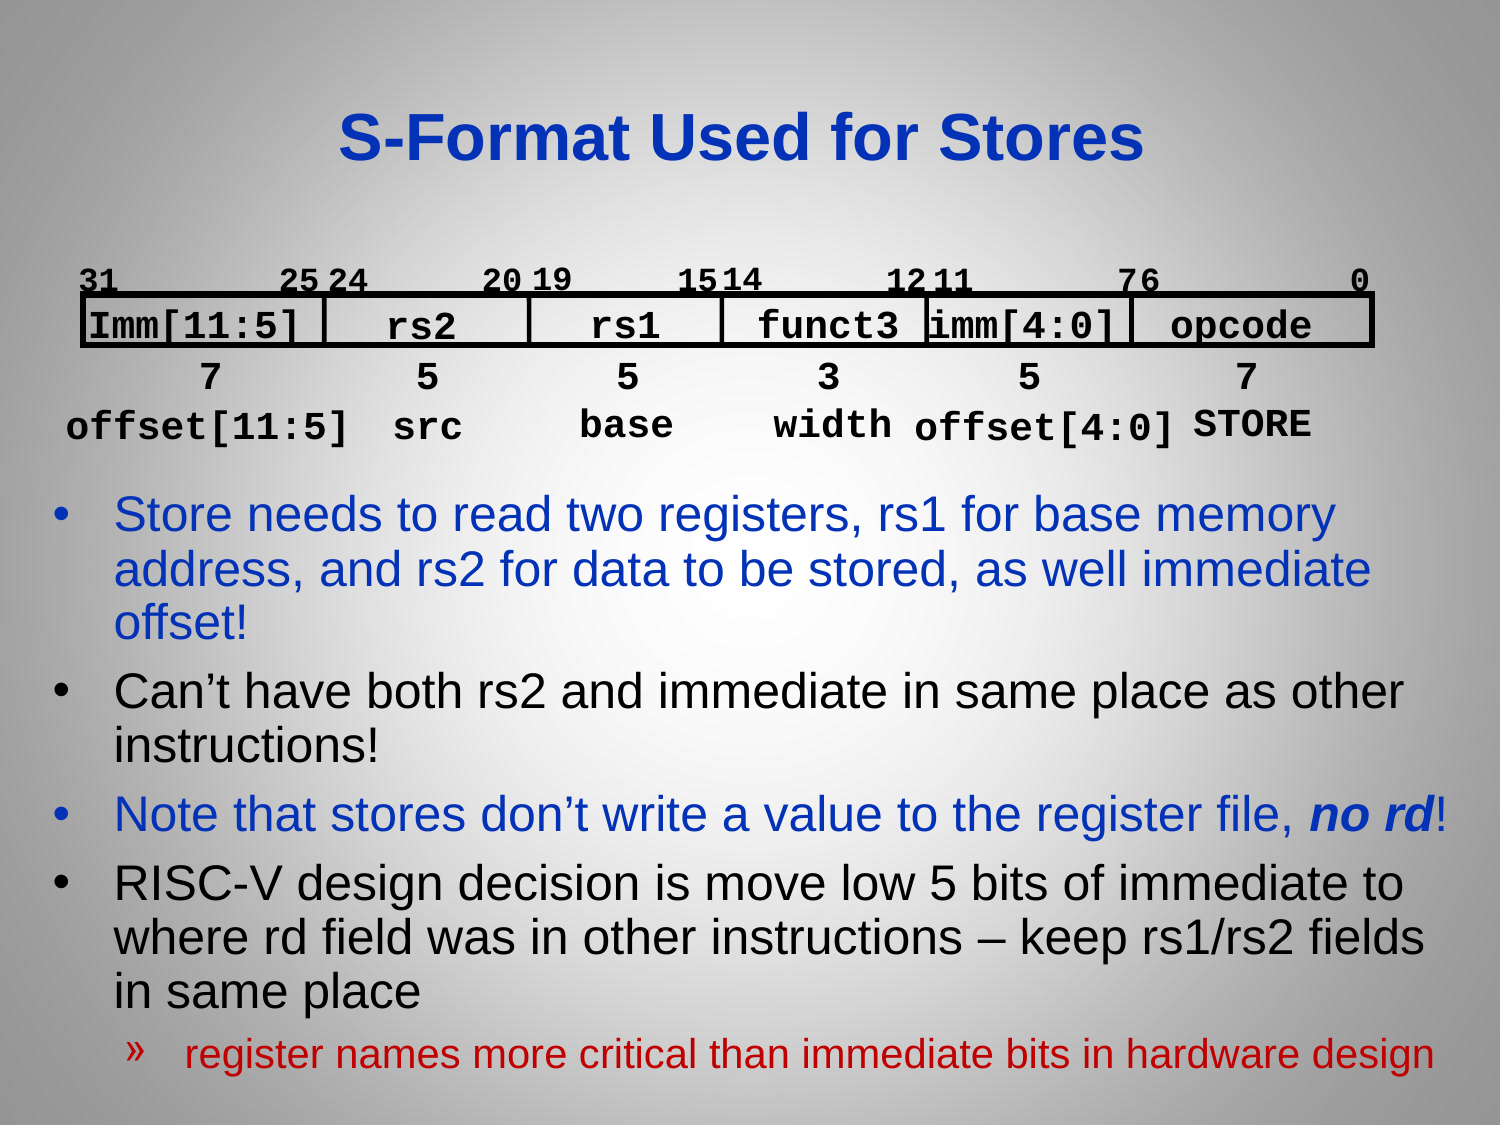

# S-Format Used for Stores
14
19
31
25
24
20
15
12
11
7
6
0
Imm[11:5]
rs1
funct3
imm[4:0]
opcode
rs2
7
5
5
3
5
7

STORE
base
width
src
offset[11:5]
offset[4:0]
Store needs to read two registers, rs1 for base memory address, and rs2 for data to be stored, as well immediate offset!
Can’t have both rs2 and immediate in same place as other instructions!
Note that stores don’t write a value to the register file, no rd!
RISC-V design decision is move low 5 bits of immediate to where rd field was in other instructions – keep rs1/rs2 fields in same place
register names more critical than immediate bits in hardware design